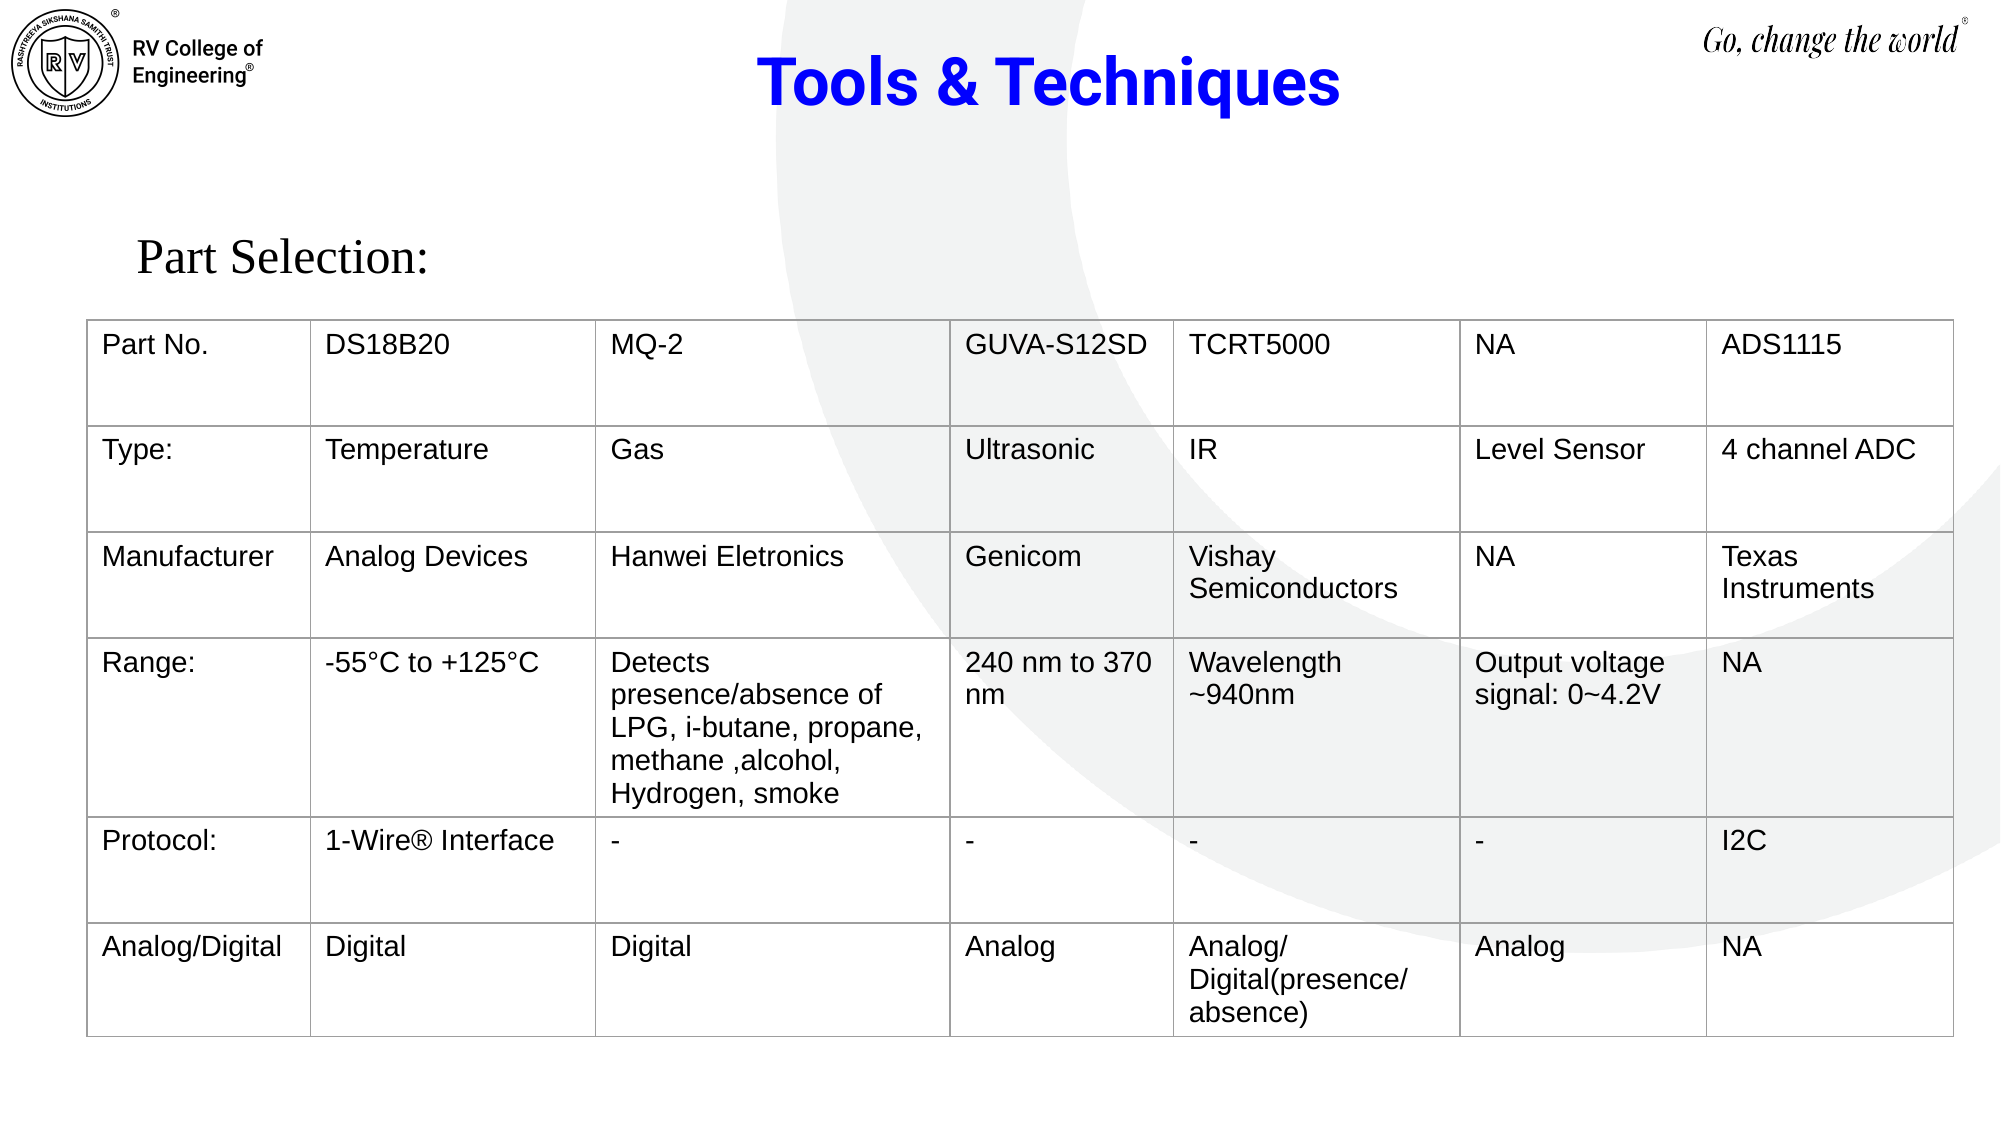

# Tools & Techniques
Part Selection:
| Part No. | DS18B20 | MQ-2 | GUVA-S12SD | TCRT5000 | NA | ADS1115 |
| --- | --- | --- | --- | --- | --- | --- |
| Type: | Temperature | Gas | Ultrasonic | IR | Level Sensor | 4 channel ADC |
| Manufacturer | Analog Devices | Hanwei Eletronics | Genicom | Vishay Semiconductors | NA | Texas Instruments |
| Range: | -55°C to +125°C | Detects presence/absence of LPG, i-butane, propane, methane ,alcohol, Hydrogen, smoke | 240 nm to 370 nm | Wavelength ~940nm | Output voltage signal: 0~4.2V | NA |
| Protocol: | 1-Wire® Interface | - | - | - | - | I2C |
| Analog/Digital | Digital | Digital | Analog | Analog/Digital(presence/absence) | Analog | NA |